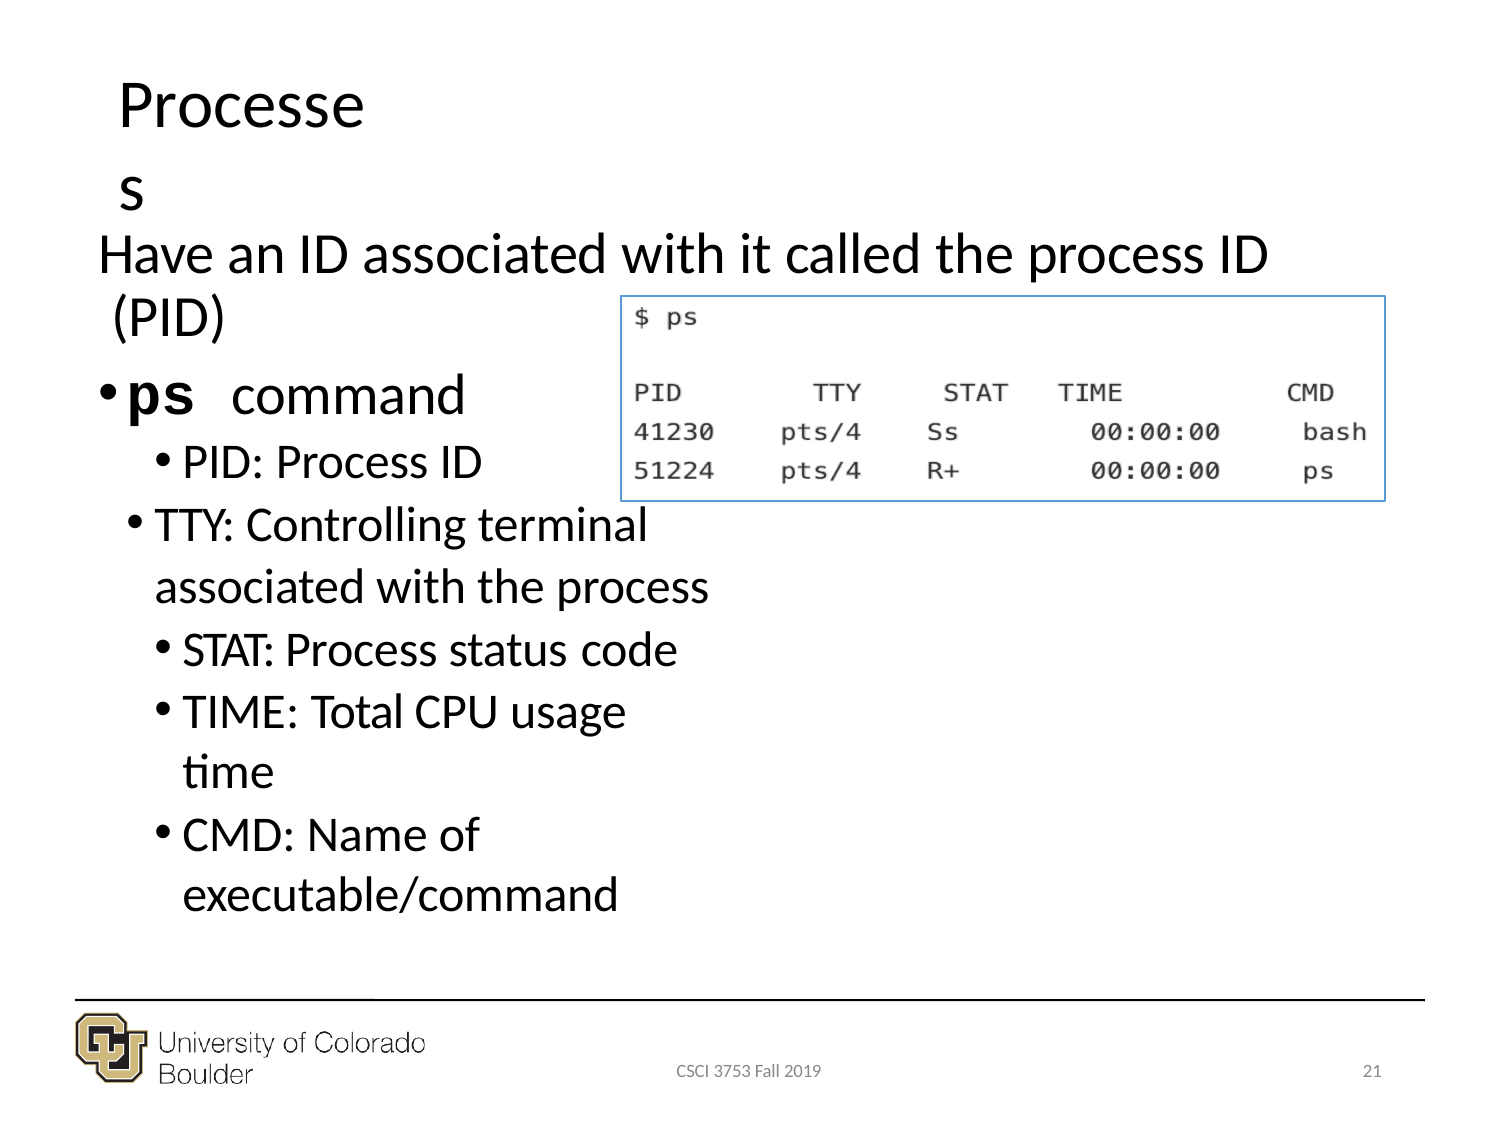

# Processes
Have an ID associated with it called the process ID  (PID)
ps command
PID: Process ID
TTY: Controlling terminal  associated with the process
STAT: Process status code
TIME: Total CPU usage time
CMD: Name of executable/command

CSCI 3753 Fall 2019
21